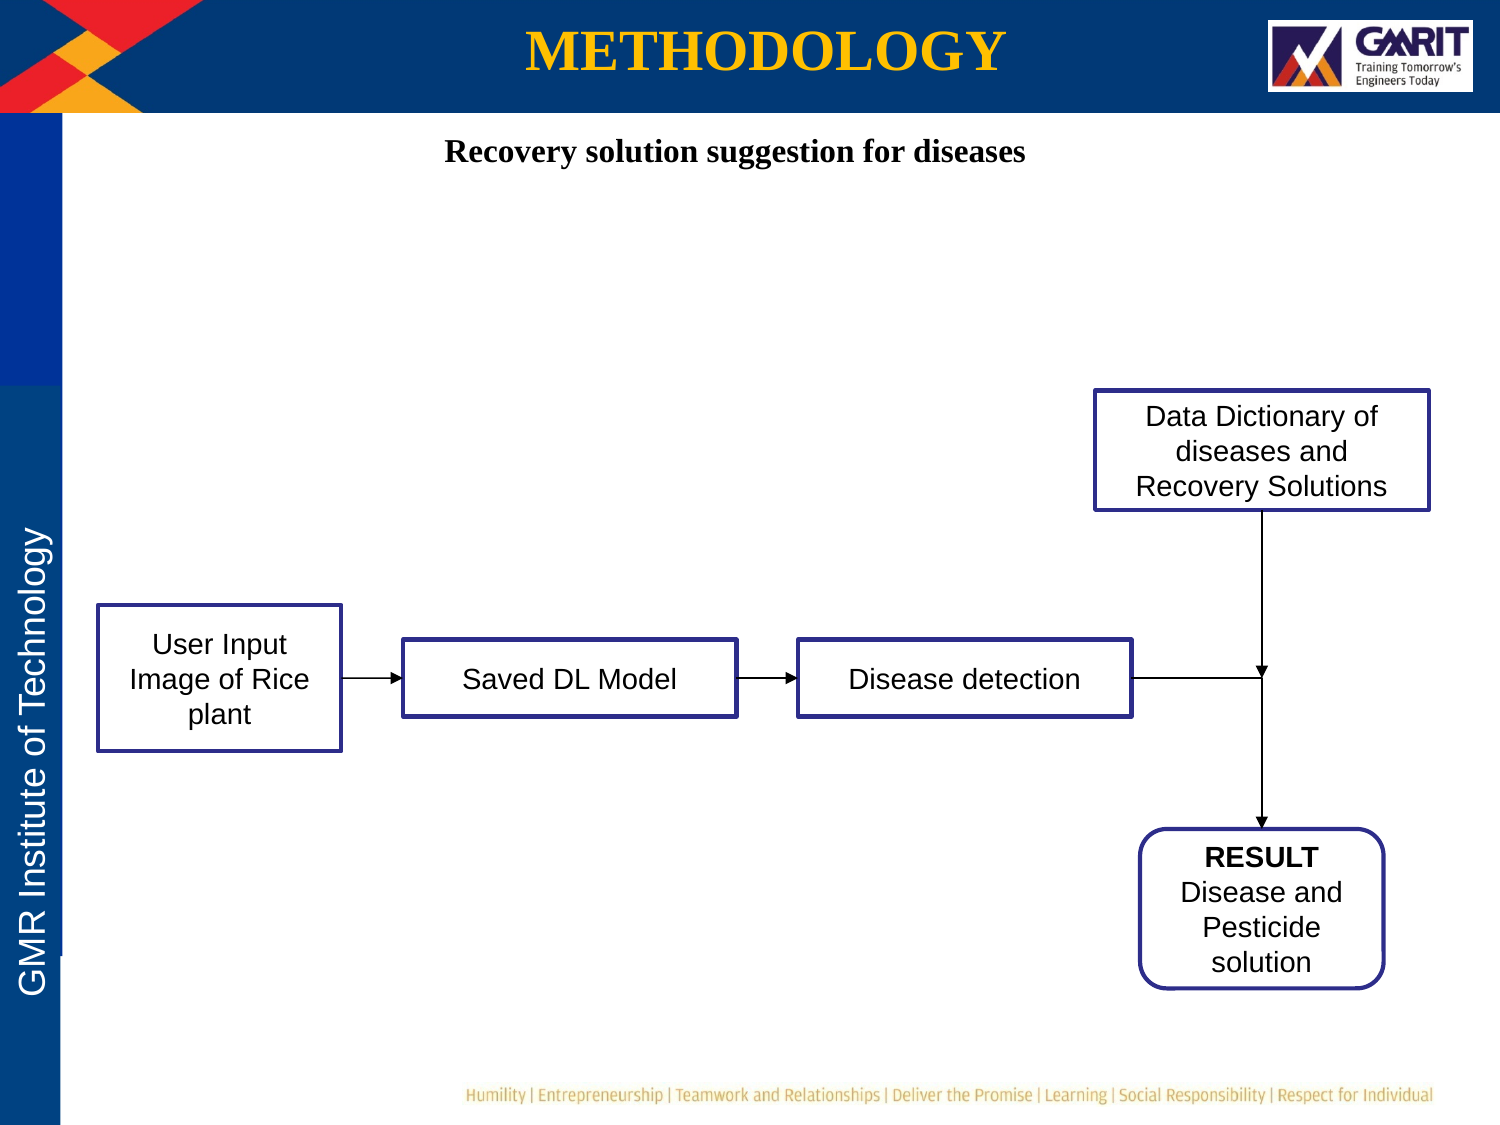

METHODOLOGY
Recovery solution suggestion for diseases
Data Dictionary of diseases and Recovery Solutions
User Input Image of Rice plant
Saved DL Model
Disease detection
RESULT
Disease and Pesticide solution